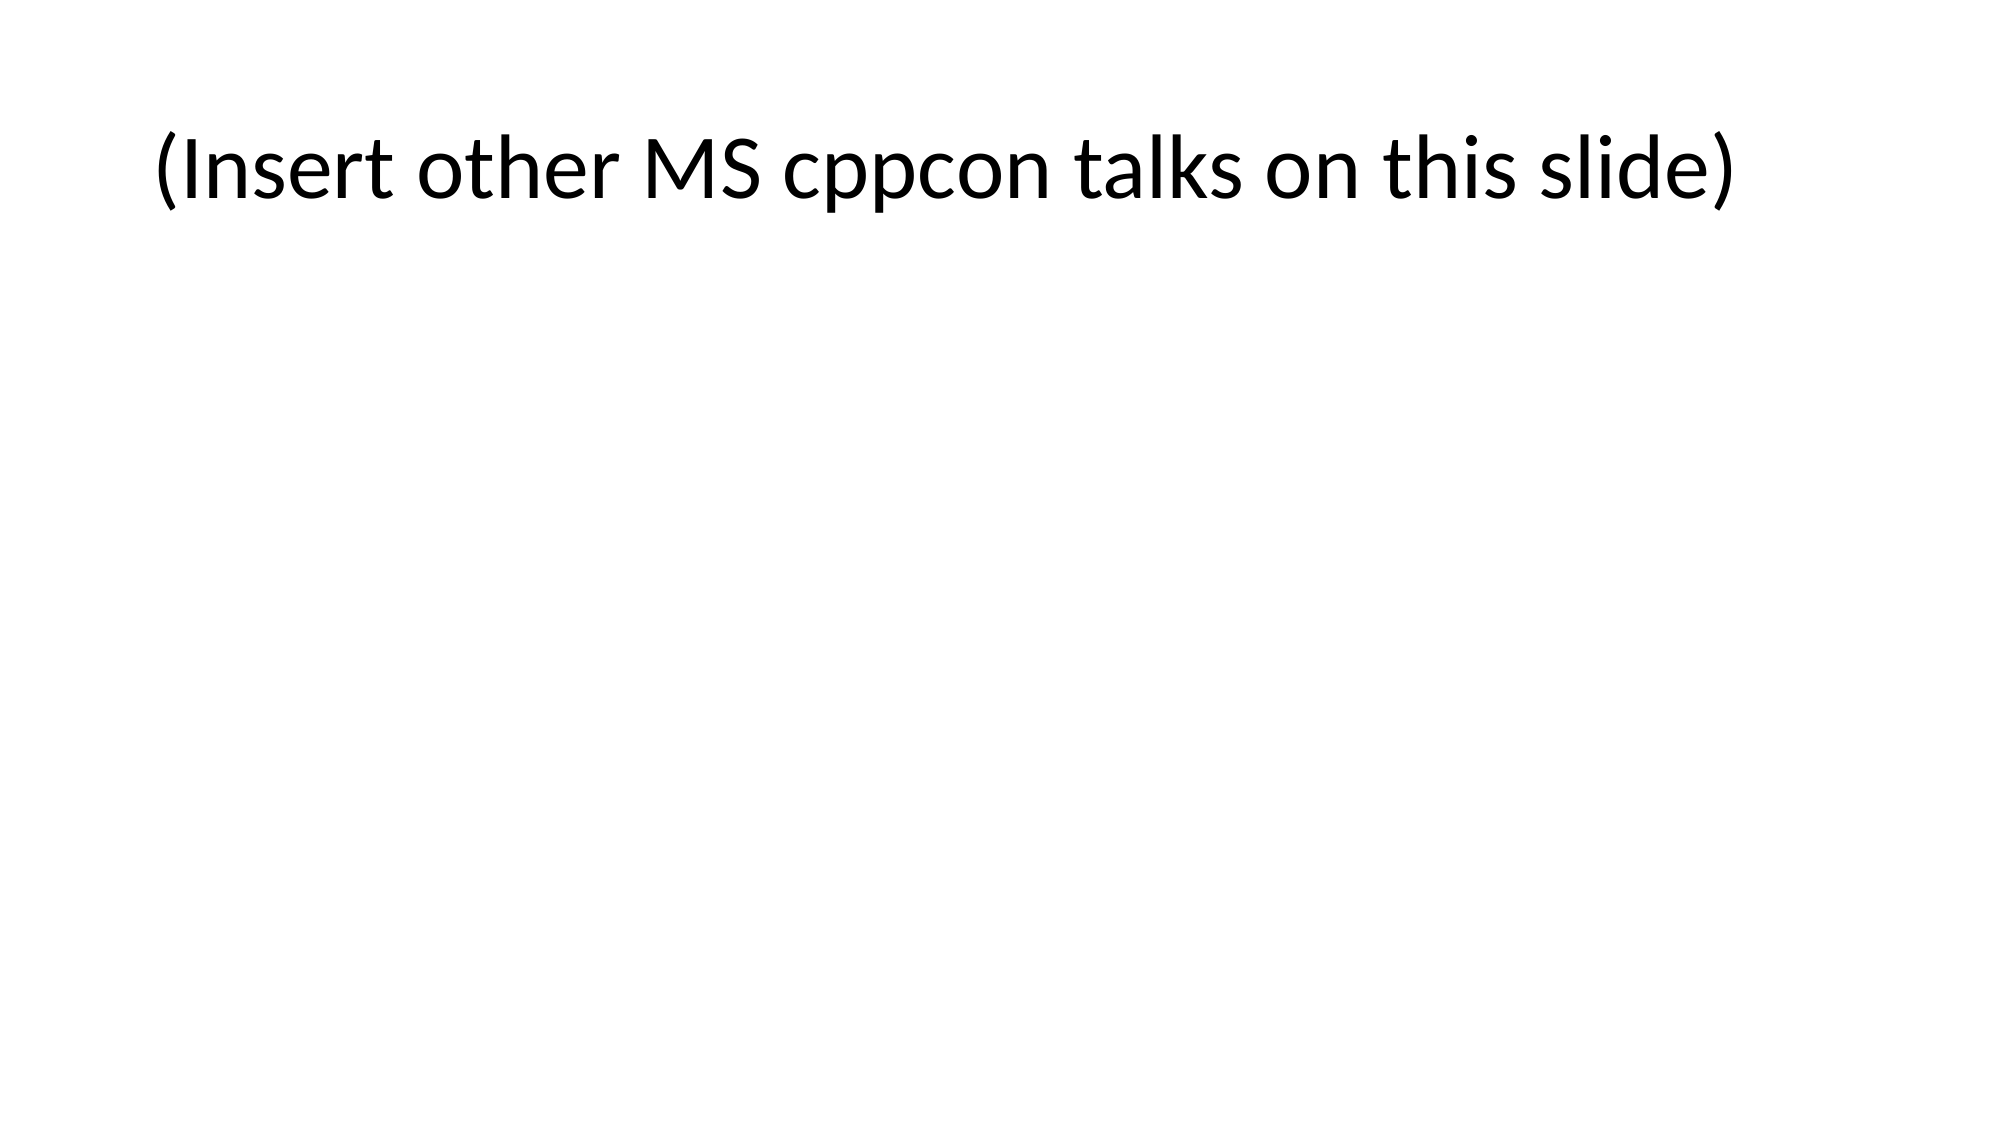

# (Insert other MS cppcon talks on this slide)